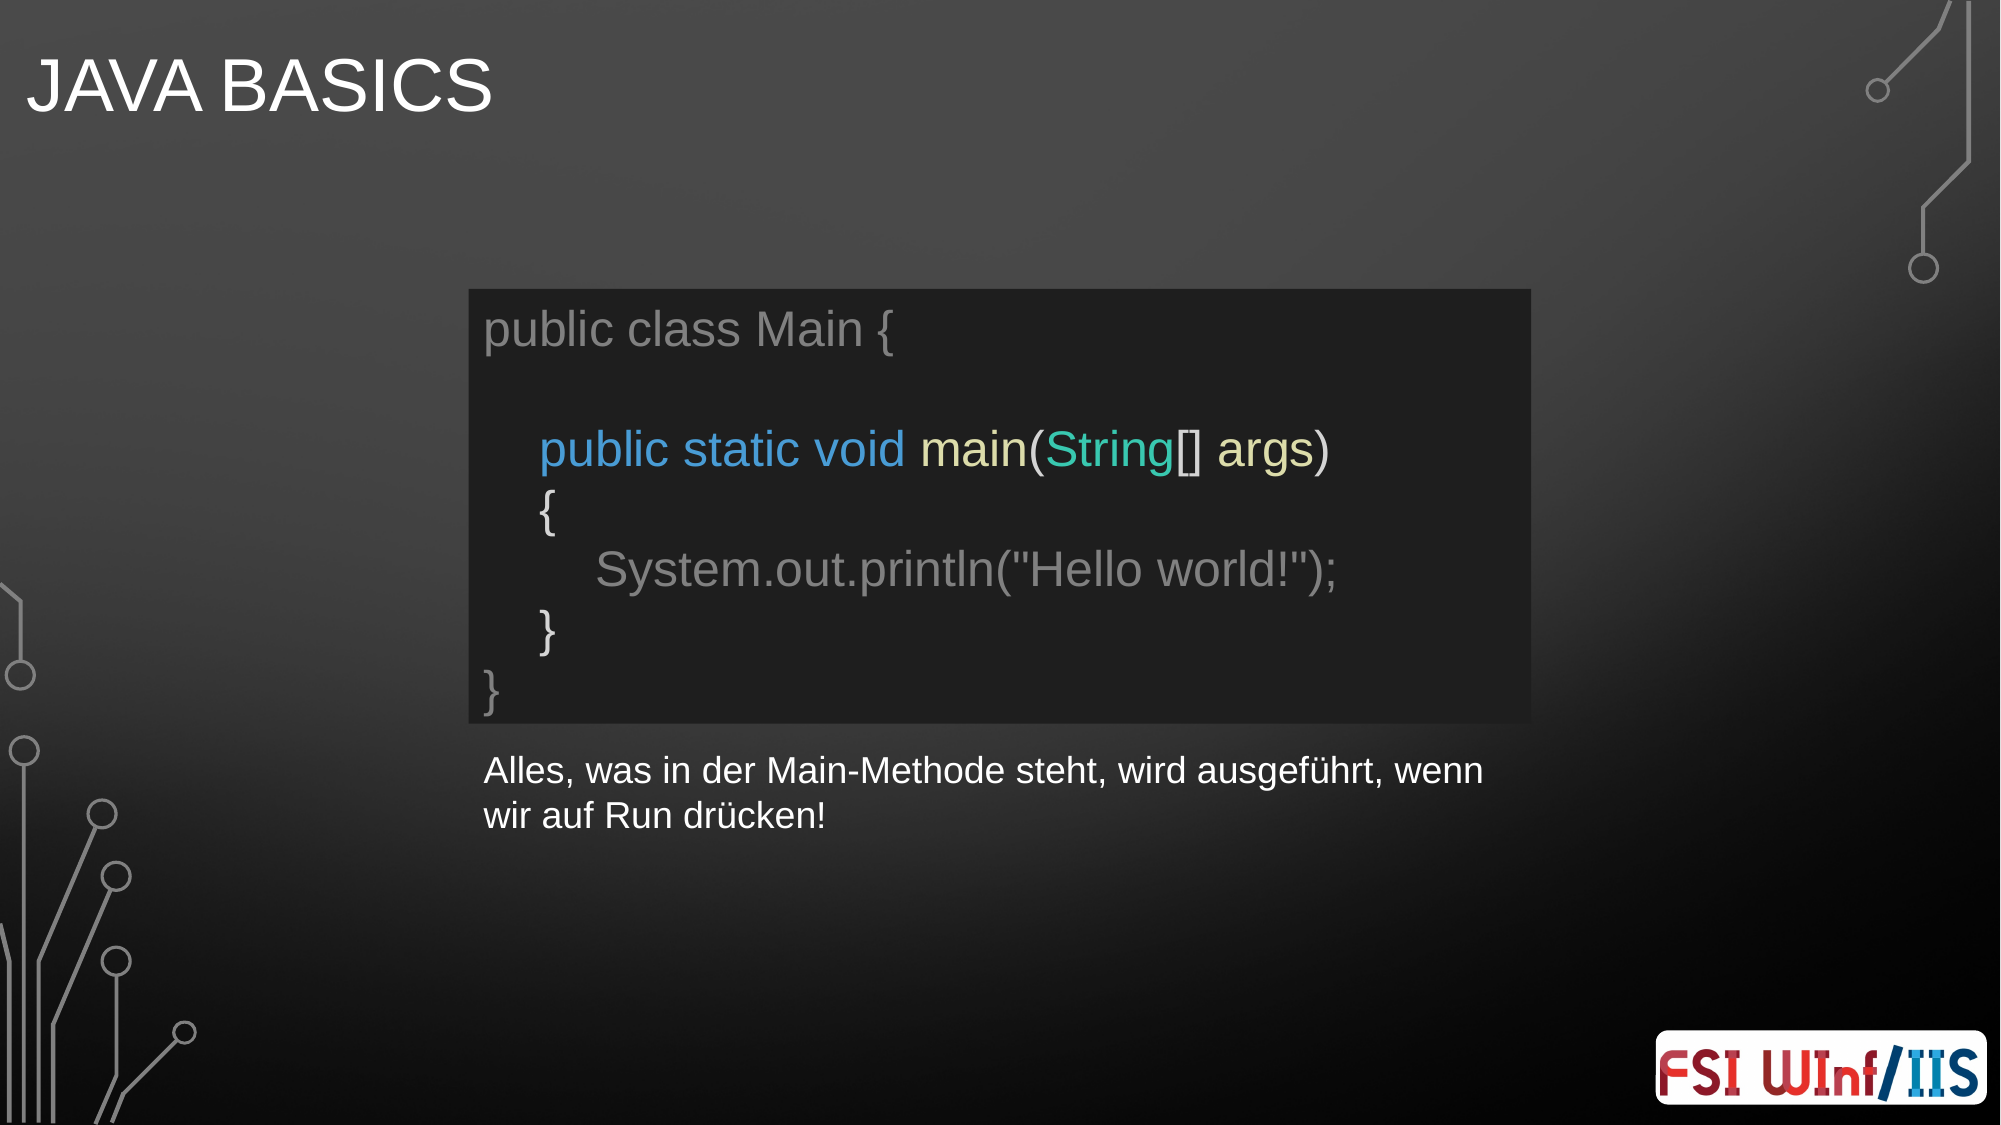

# Java Basics
public class Main {
    public static void main(String[] args)
    {
        System.out.println("Hello world!");
    }
}
Alles, was in der Main-Methode steht, wird ausgeführt, wenn wir auf Run drücken!